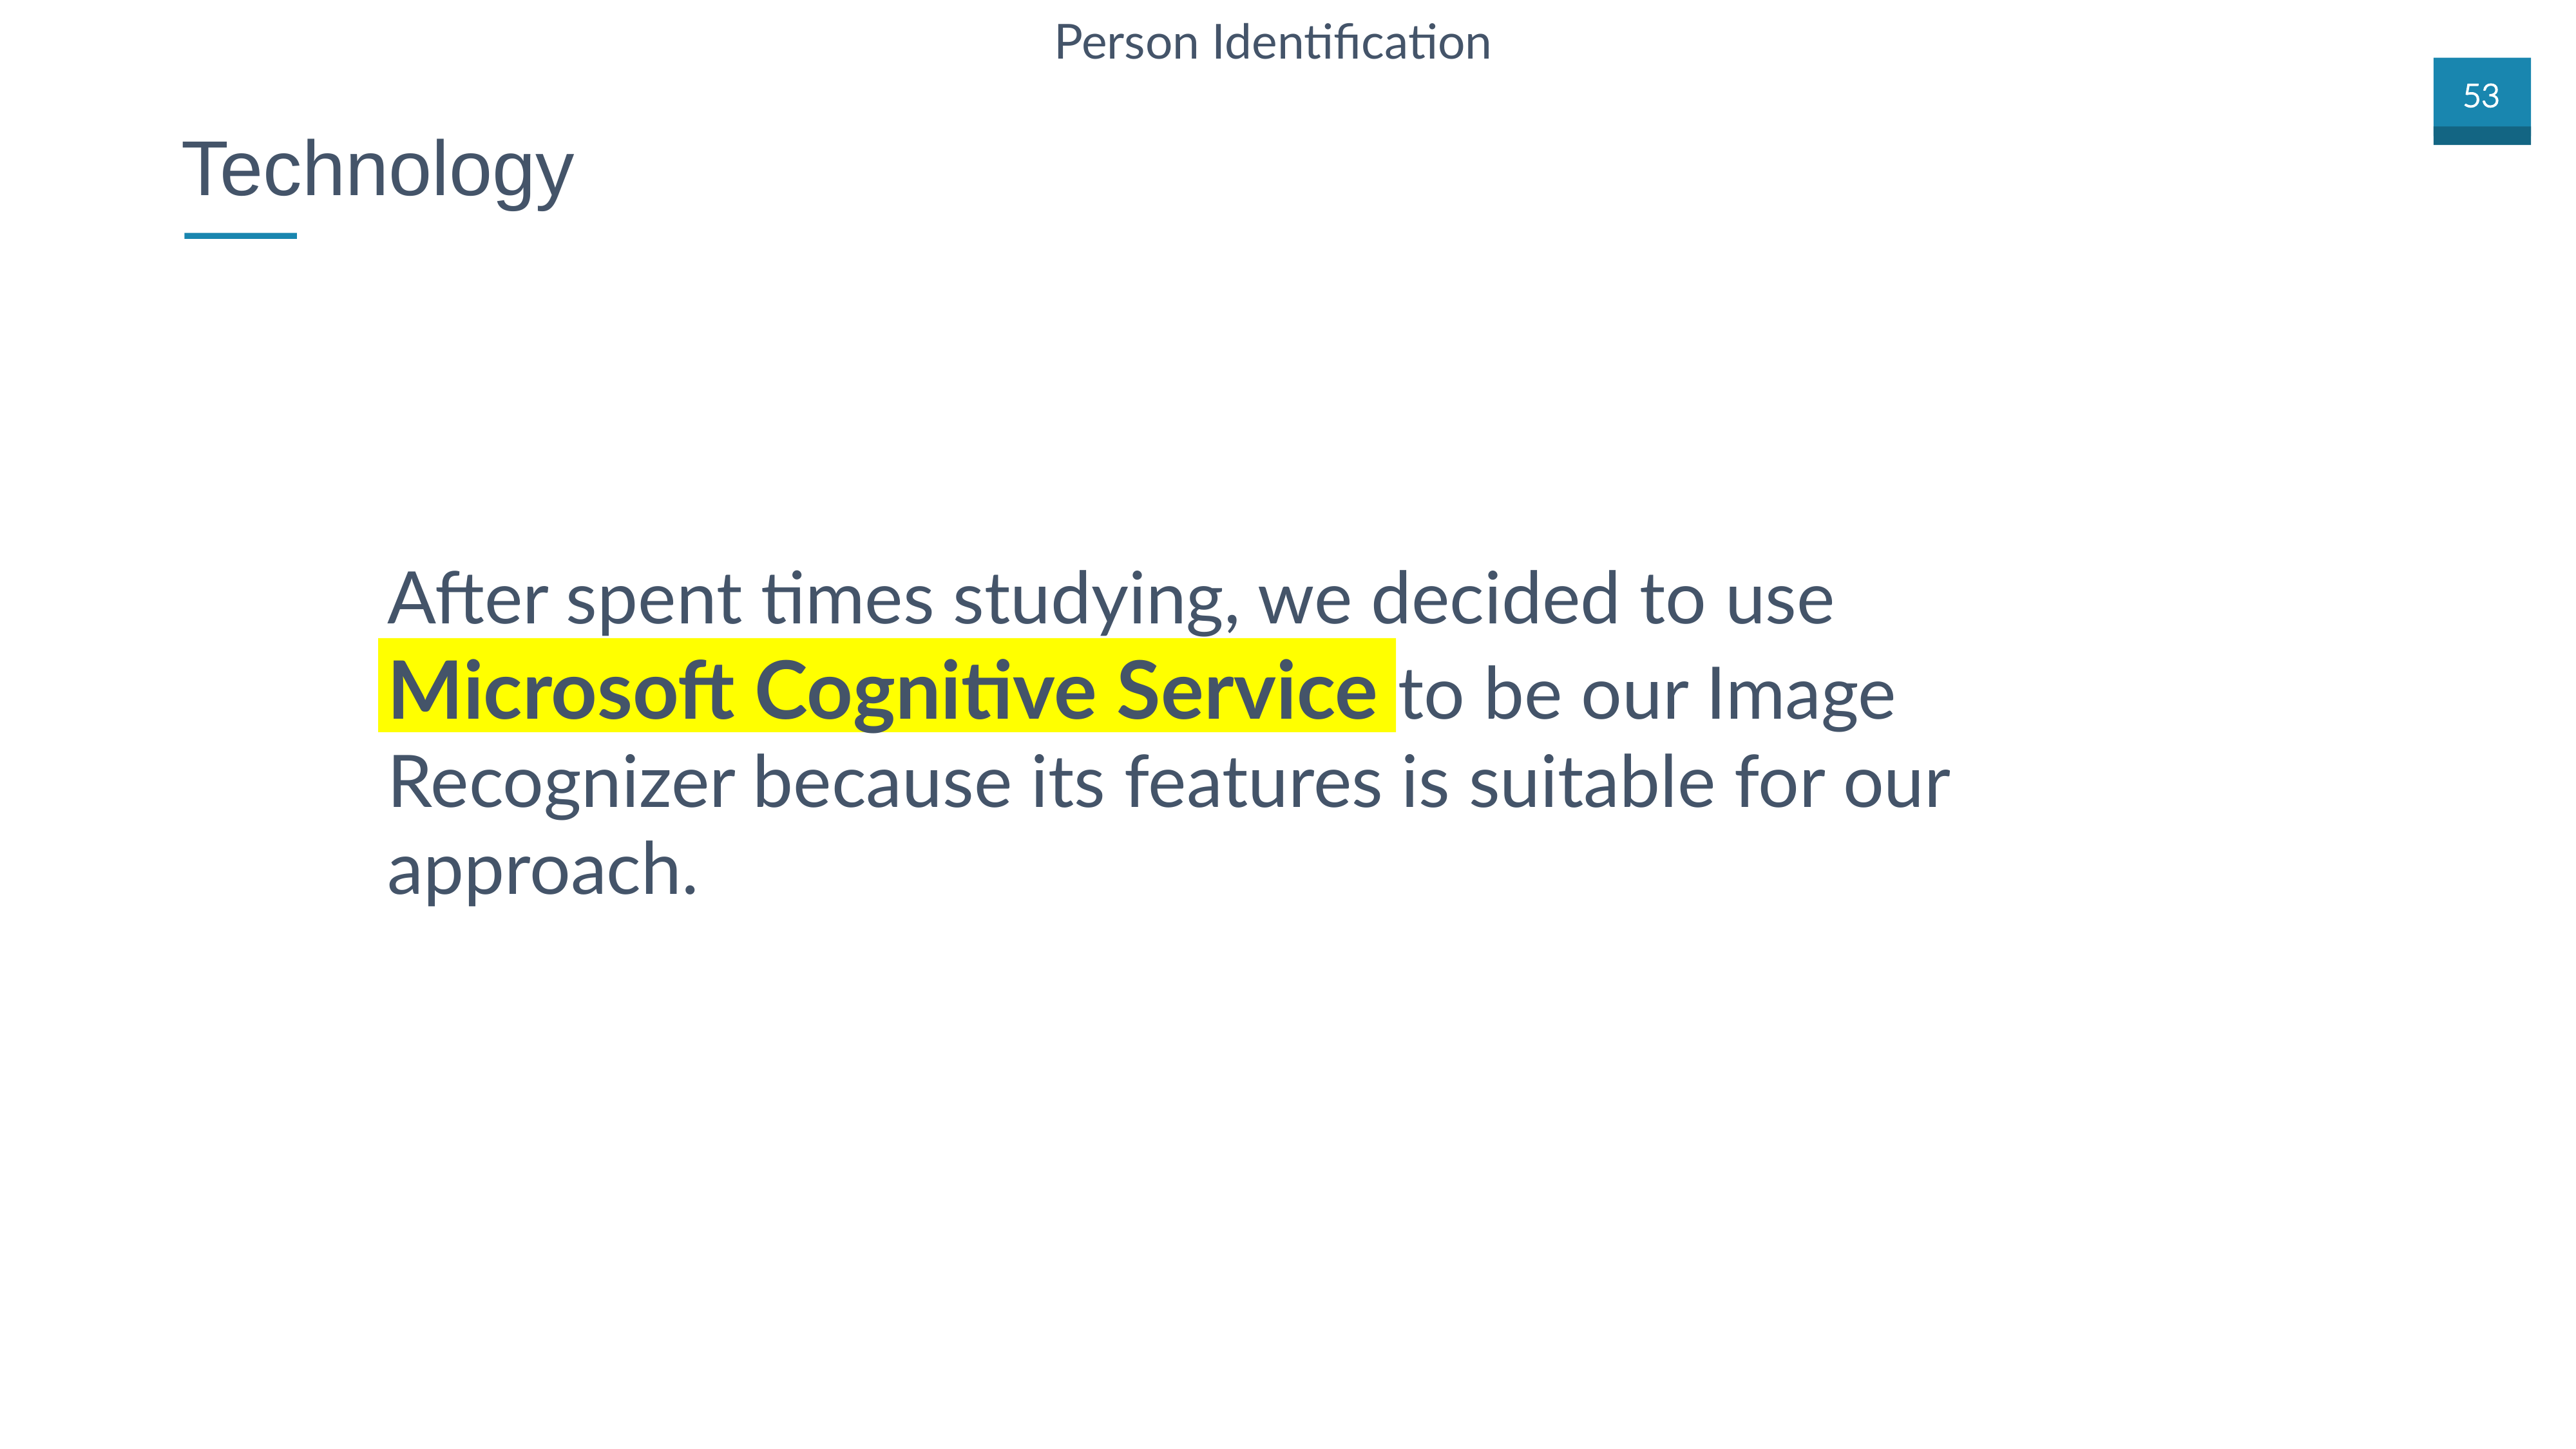

Person Identification
Technology

After spent times studying, we decided to use Microsoft Cognitive Service to be our Image Recognizer because its features is suitable for our approach.